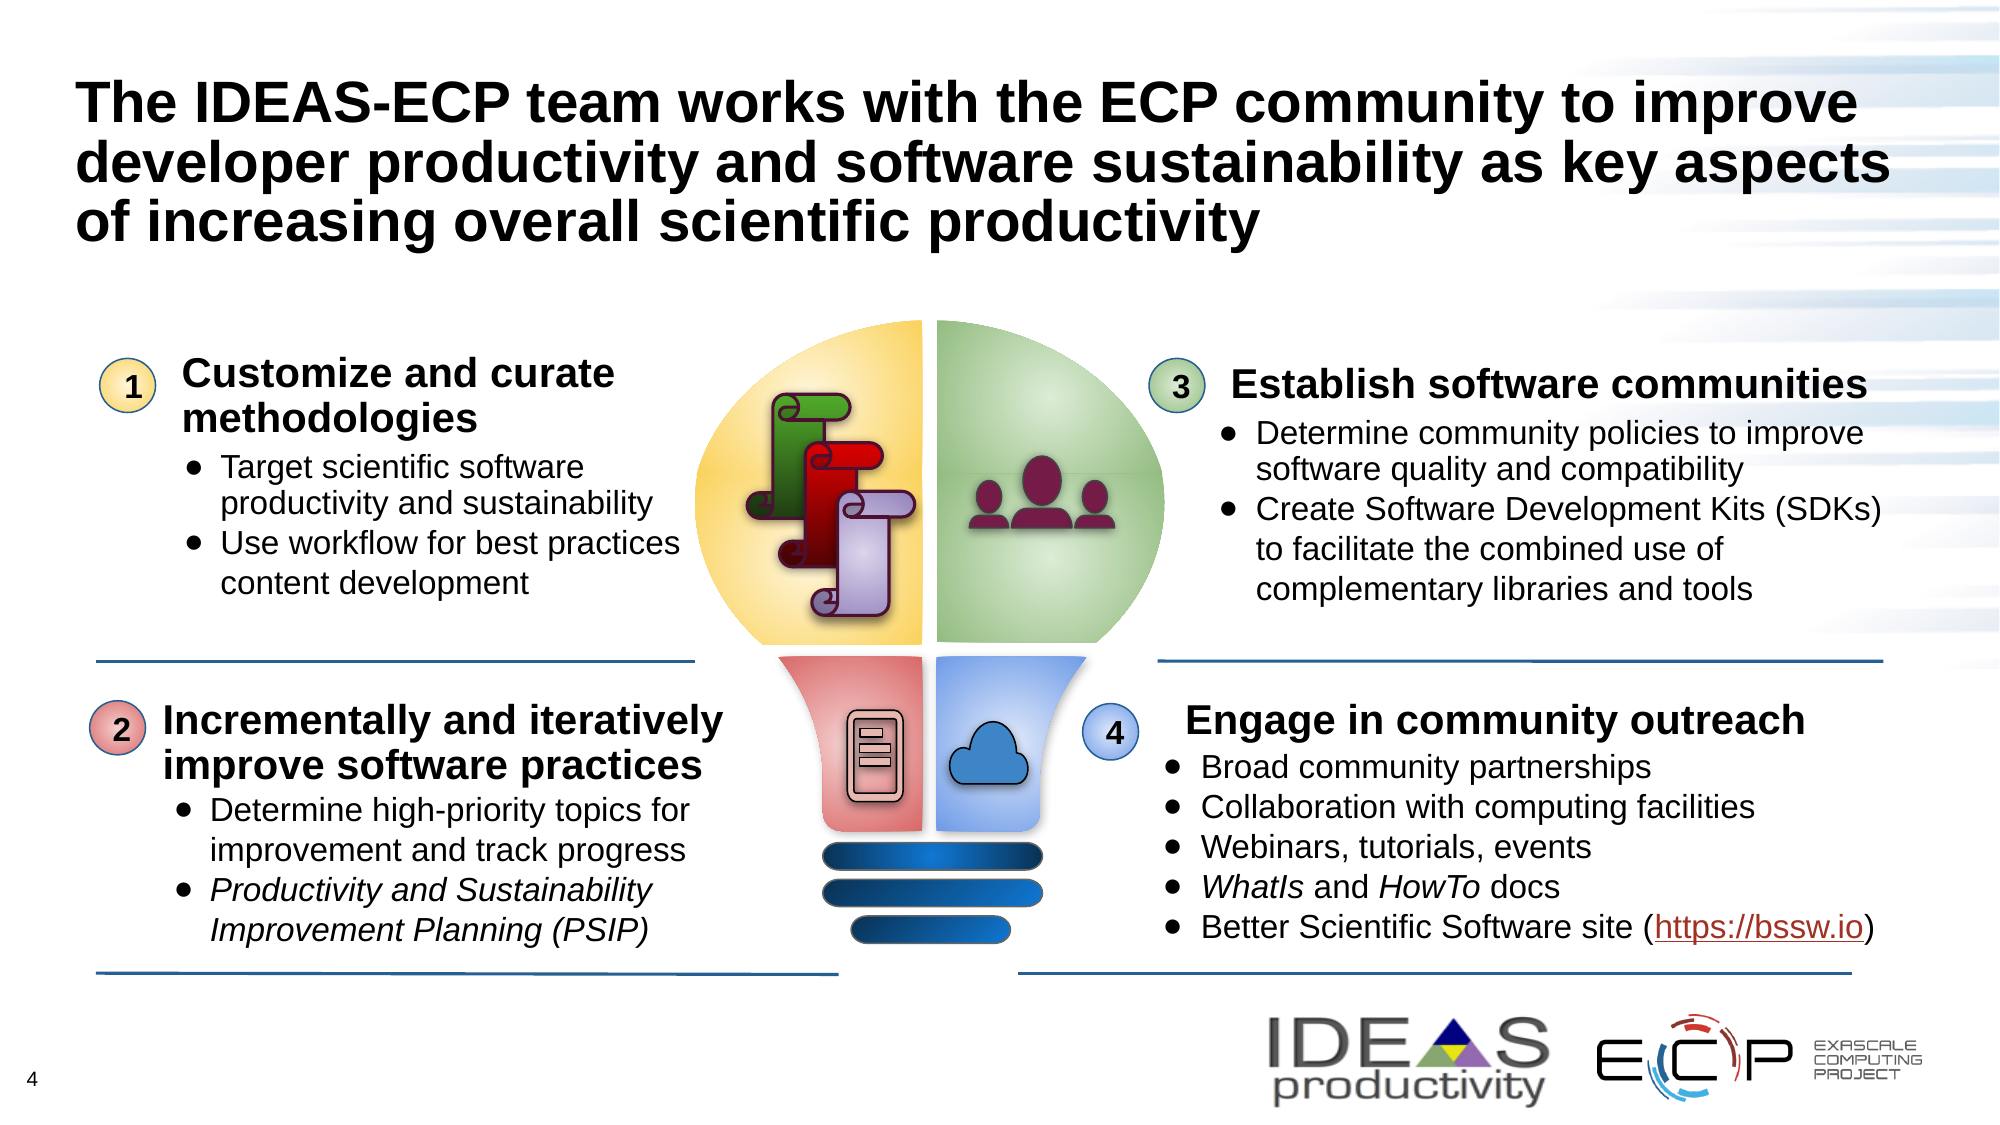

# The IDEAS-ECP team works with the ECP community to improve developer productivity and software sustainability as key aspects of increasing overall scientific productivity
      Establish software communities
Determine community policies to improve software quality and compatibility
Create Software Development Kits (SDKs)   to facilitate the combined use of complementary libraries and tools

Customize and curate methodologies
Target scientific software        productivity and sustainability
Use workflow for best practices    content development

1
3

       Engage in community outreach
Broad community partnerships
Collaboration with computing facilities
Webinars, tutorials, events
WhatIs and HowTo docs
Better Scientific Software site (https://bssw.io)
Incrementally and iteratively     improve software practices
Determine high-priority topics for improvement and track progress
Productivity and Sustainability  Improvement Planning (PSIP)

2
4